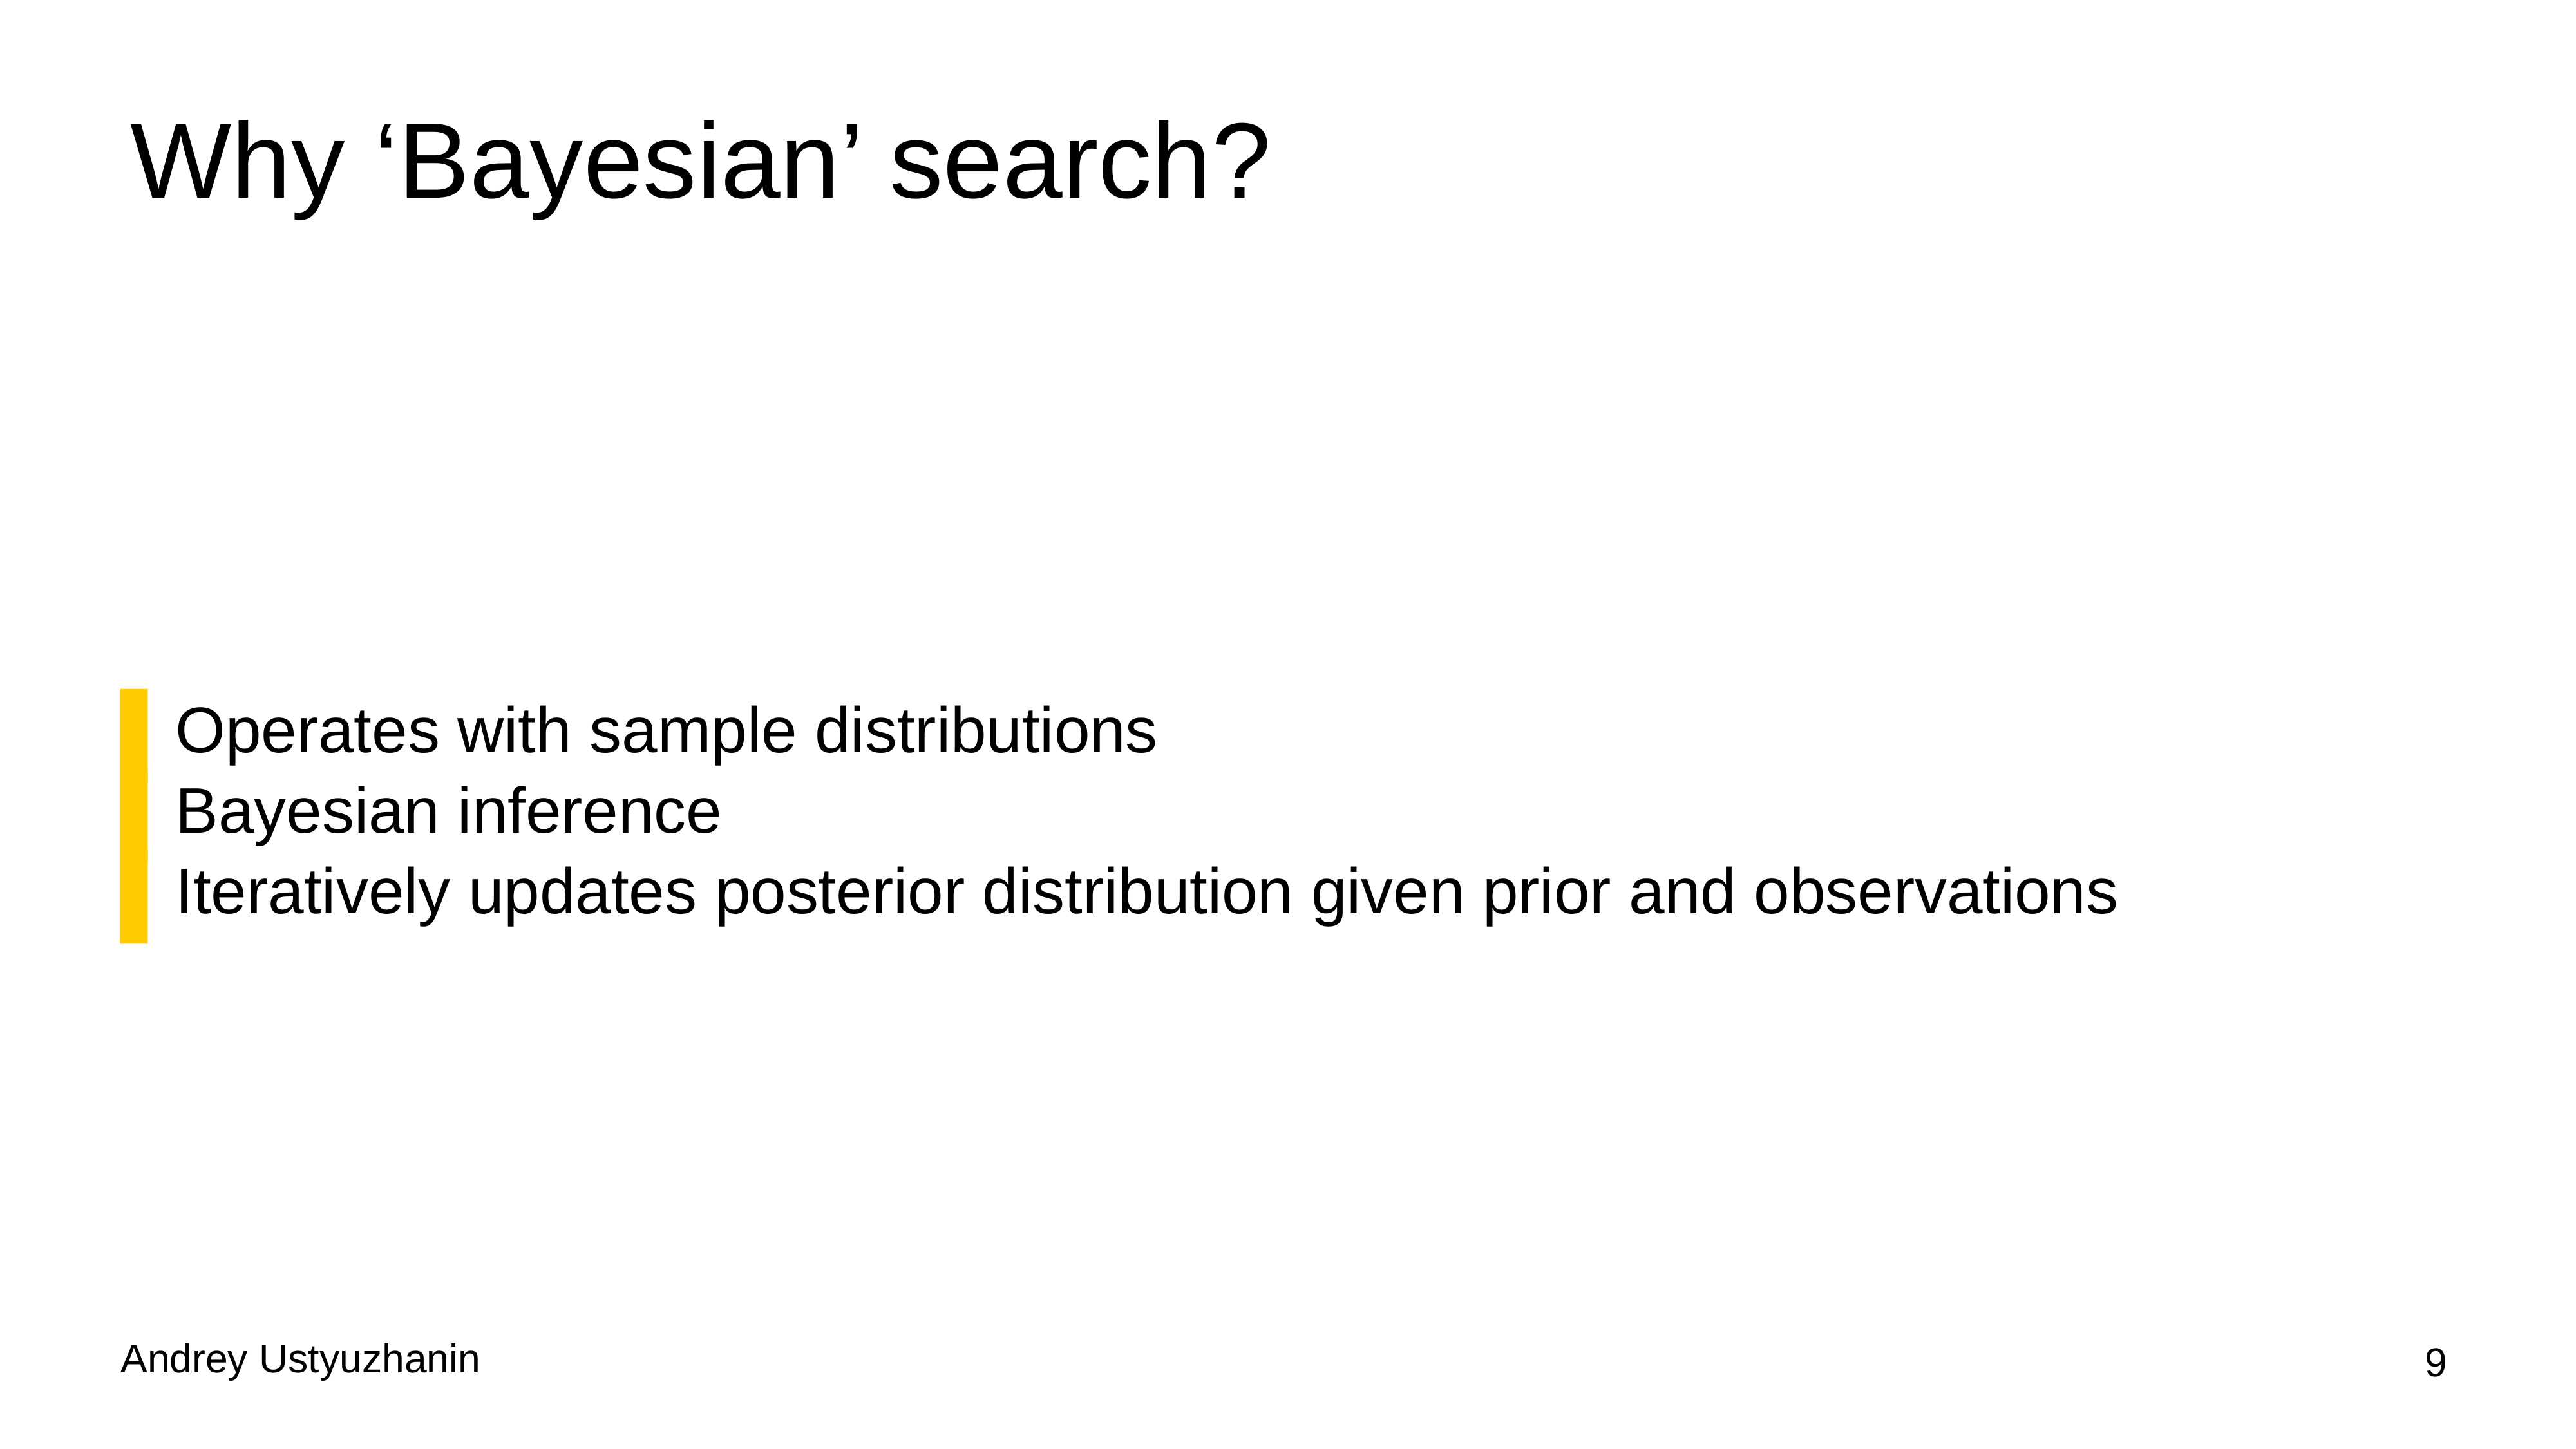

# Why ‘Bayesian’ search?
Operates with sample distributions
Bayesian inference
Iteratively updates posterior distribution given prior and observations
Andrey Ustyuzhanin
9